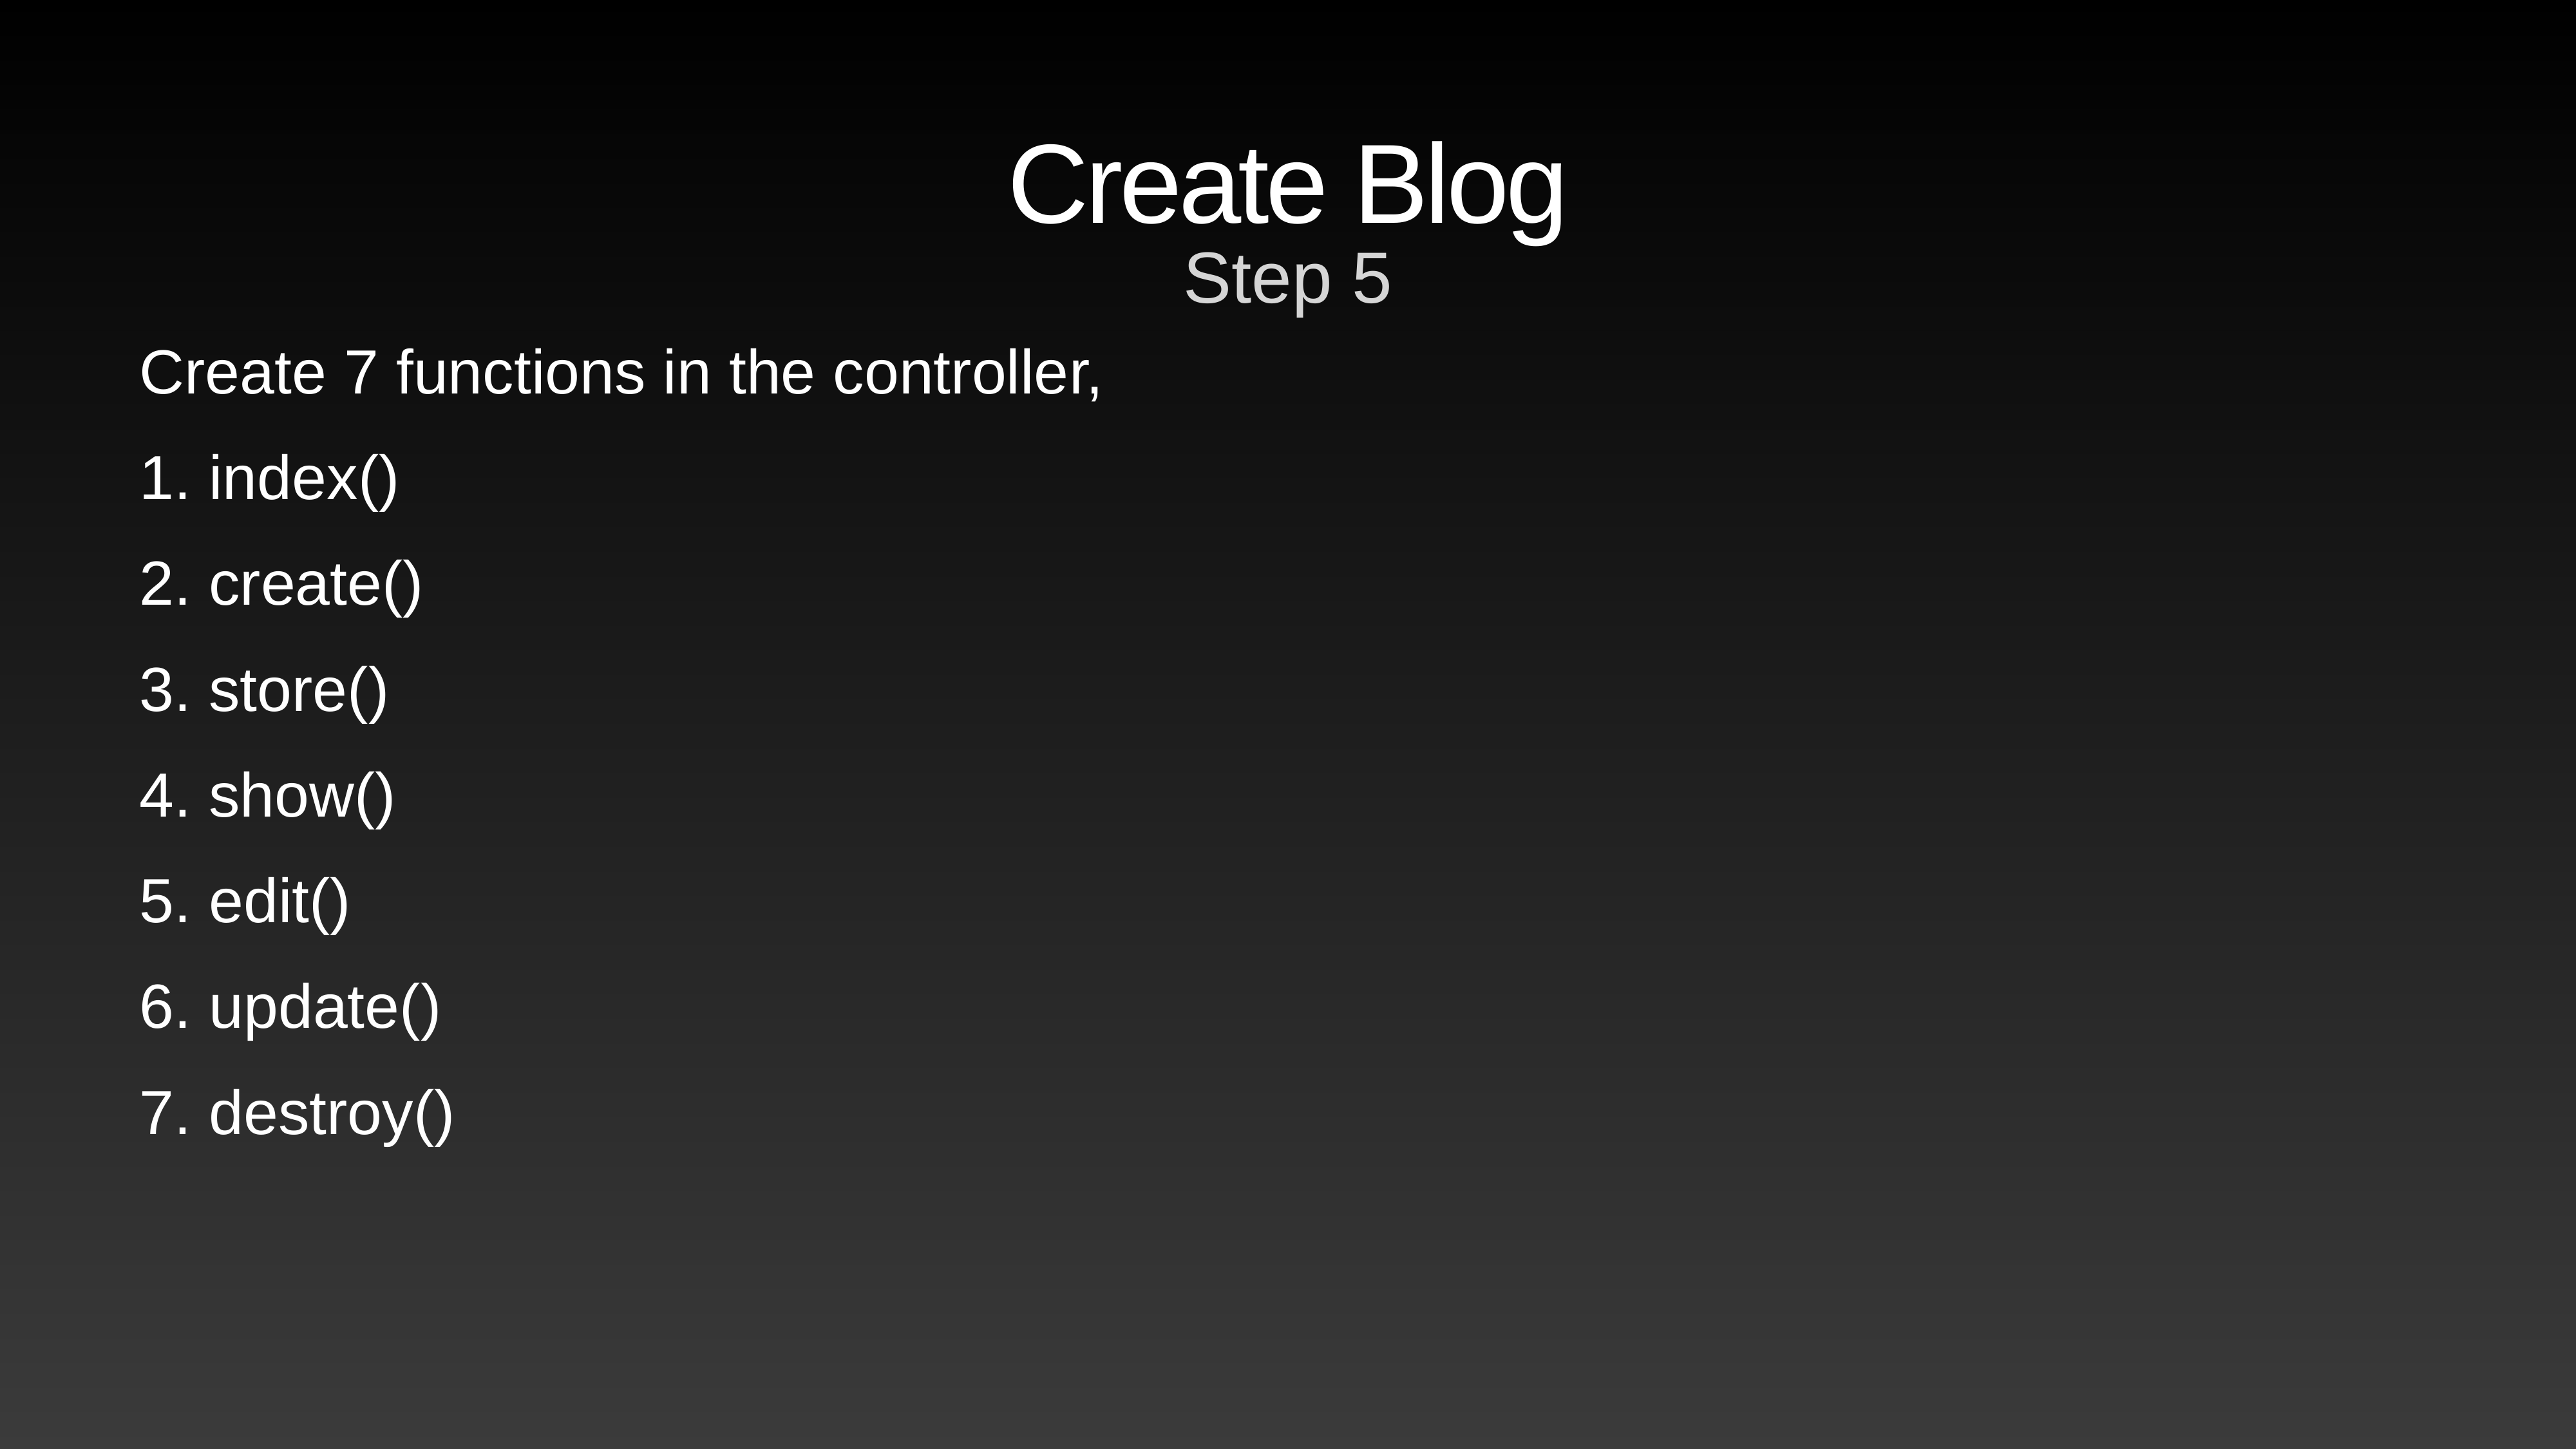

# Create Blog
Step 5
Create 7 functions in the controller,
1. index()
2. create()
3. store()
4. show()
5. edit()
6. update()
7. destroy()